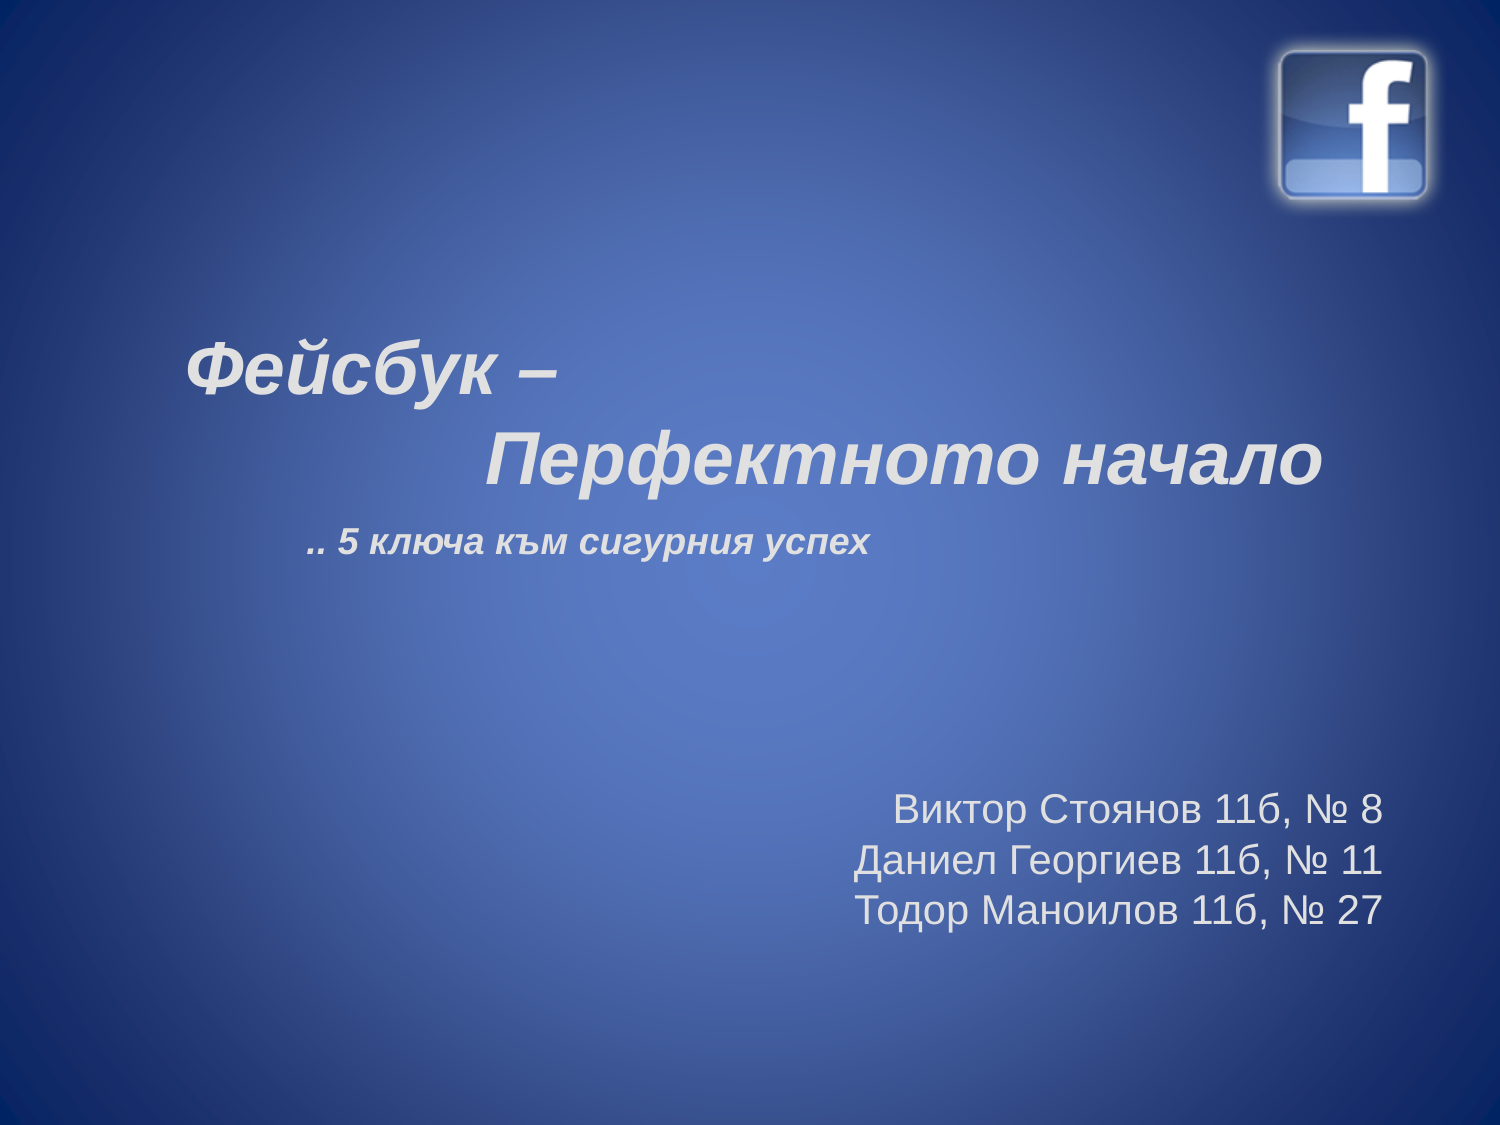

Фейсбук –
		Перфектното начало
.. 5 ключа към сигурния успех
Виктор Стоянов 11б, № 8
Даниел Георгиев 11б, № 11
Тодор Маноилов 11б, № 27